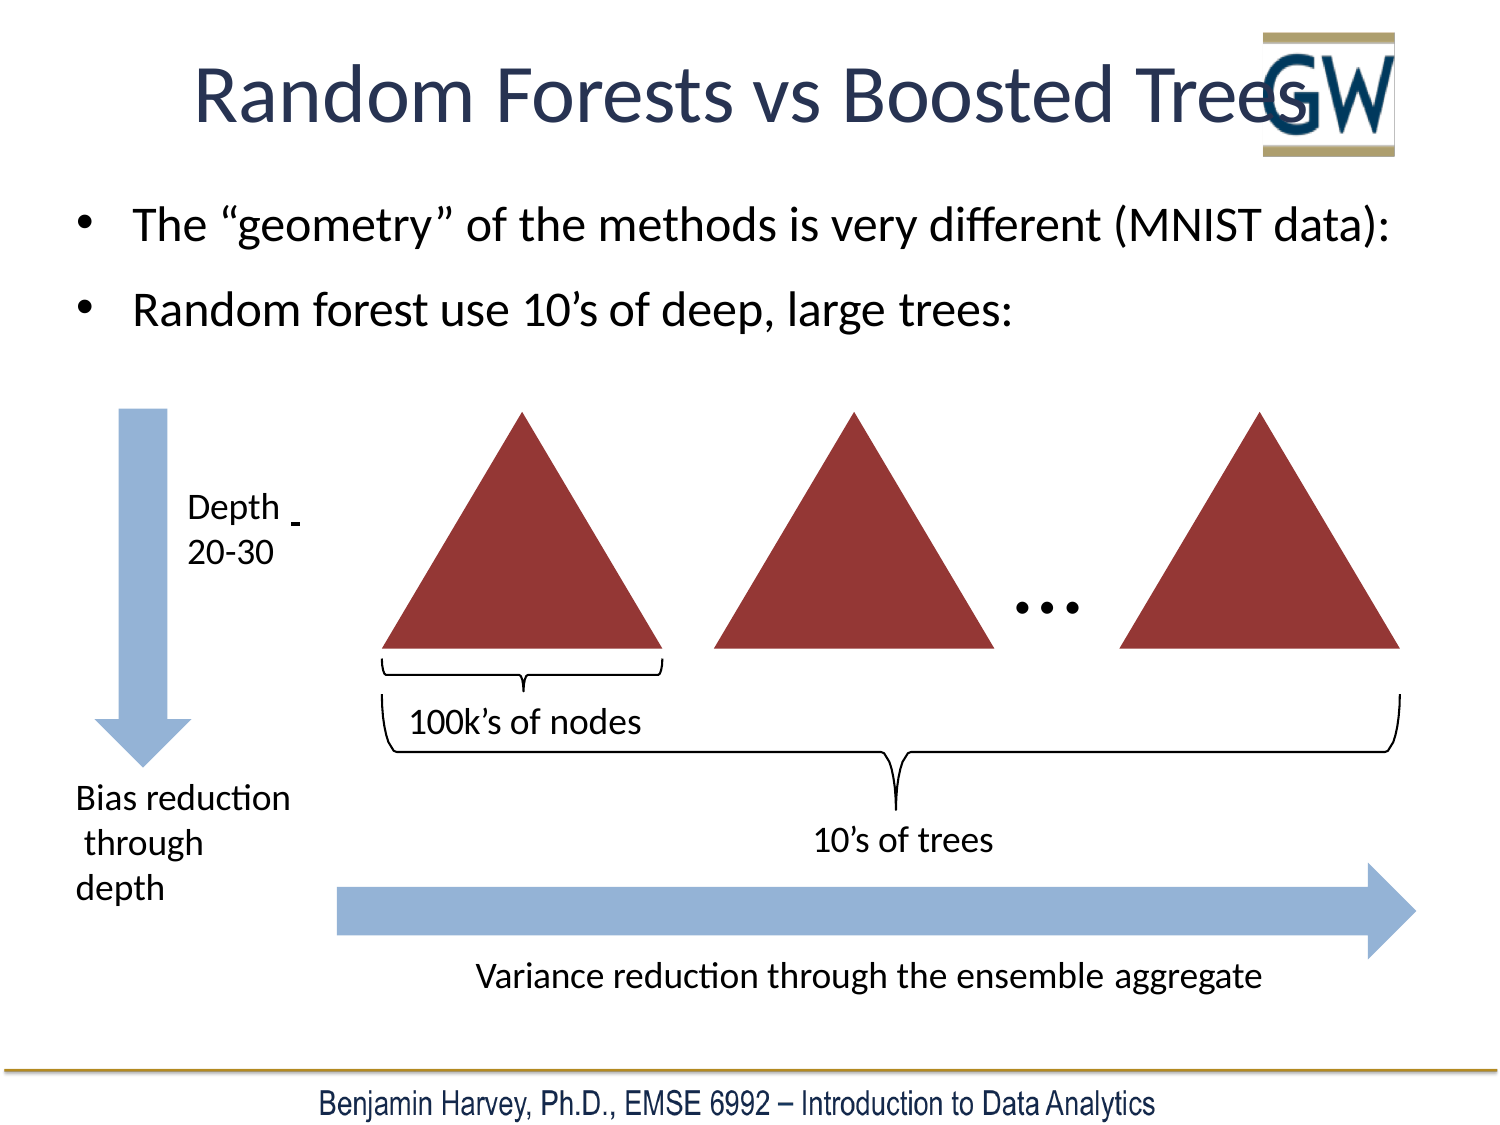

# Random Forests vs Boosted Trees
The “geometry” of the methods is very different (MNIST data):
Random forest use 10’s of deep, large trees:

Depth
…
20-30

100k’s of nodes
Bias reduction  through depth
10’s of trees

Variance reduction through the ensemble aggregate